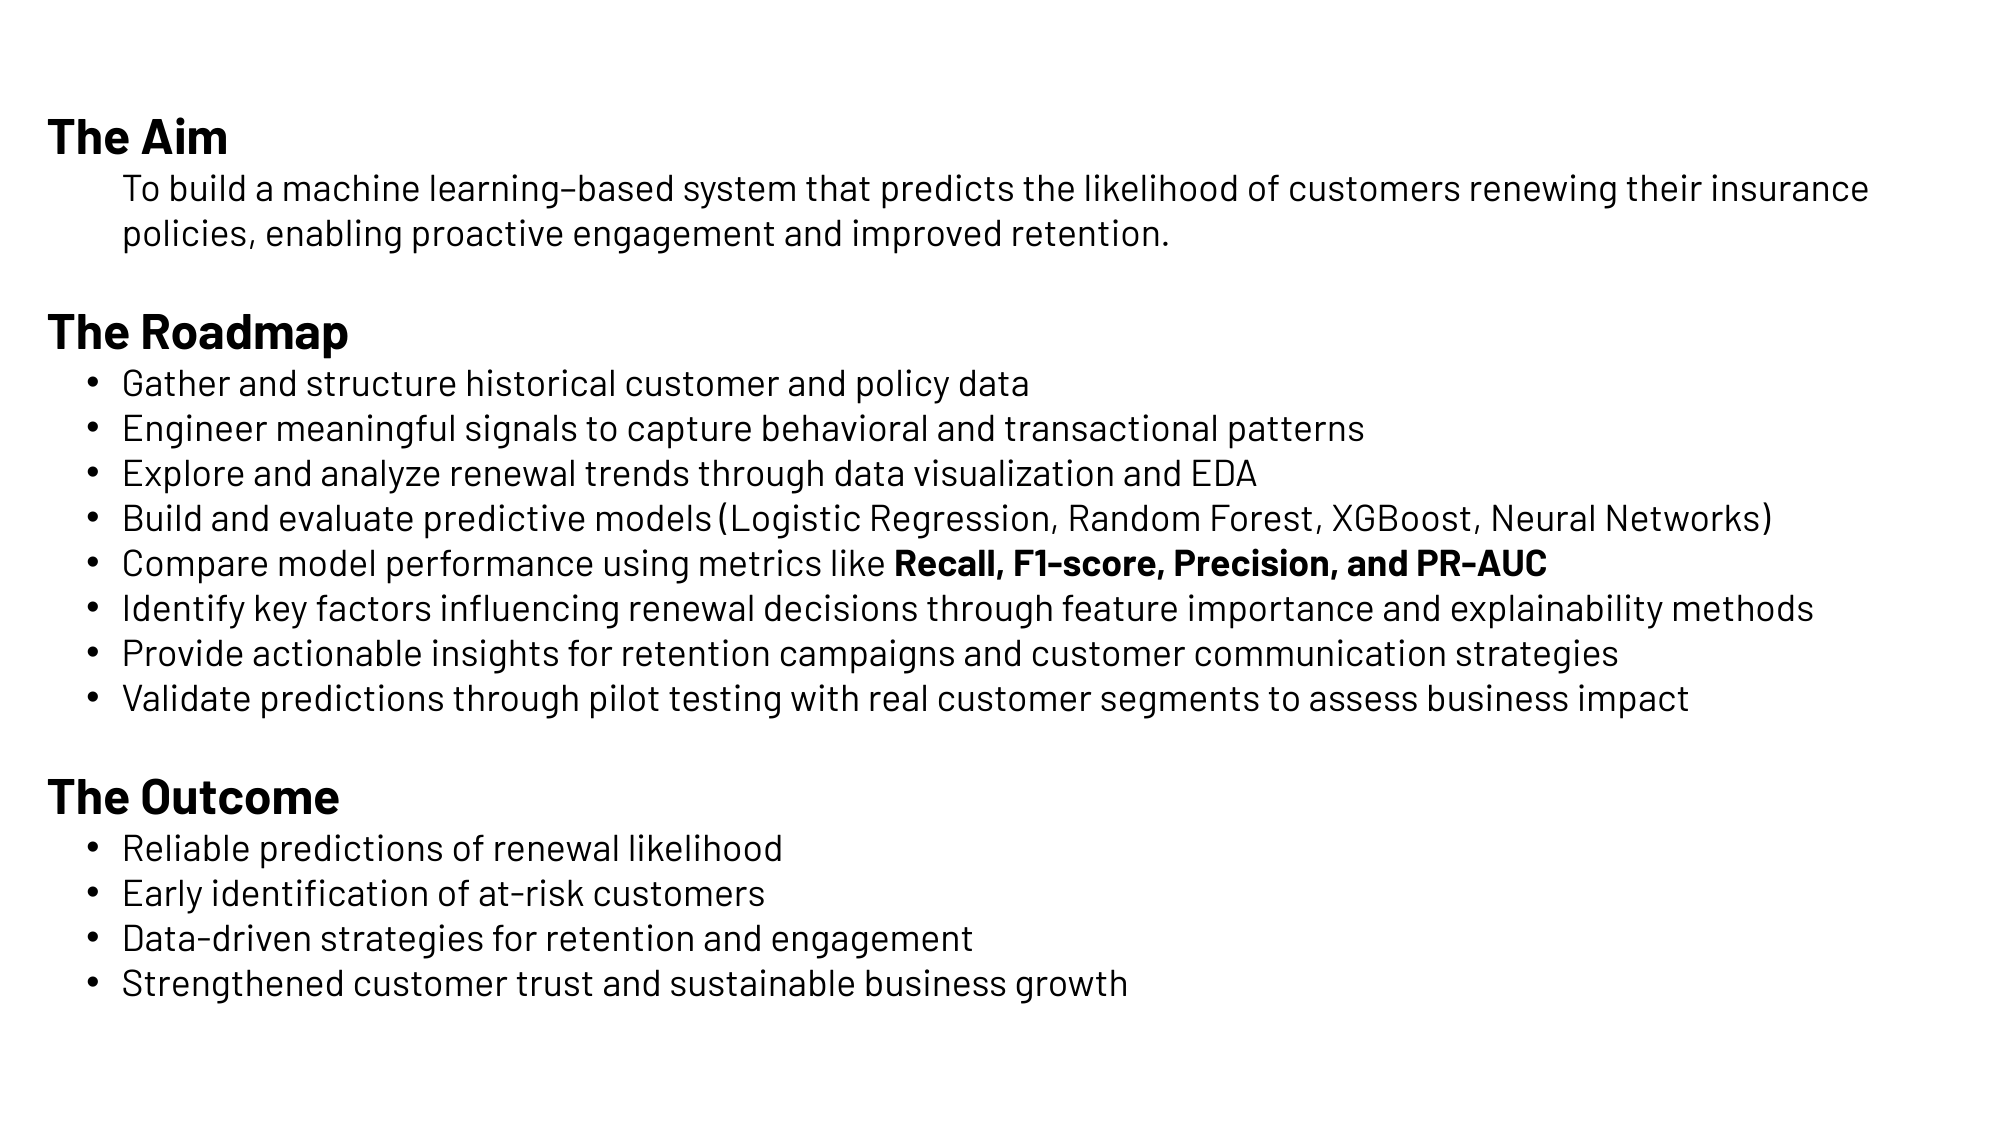

The Aim
To build a machine learning–based system that predicts the likelihood of customers renewing their insurance policies, enabling proactive engagement and improved retention.

The Roadmap
Gather and structure historical customer and policy data
Engineer meaningful signals to capture behavioral and transactional patterns
Explore and analyze renewal trends through data visualization and EDA
Build and evaluate predictive models (Logistic Regression, Random Forest, XGBoost, Neural Networks)
Compare model performance using metrics like Recall, F1-score, Precision, and PR-AUC
Identify key factors influencing renewal decisions through feature importance and explainability methods
Provide actionable insights for retention campaigns and customer communication strategies
Validate predictions through pilot testing with real customer segments to assess business impact

The Outcome
Reliable predictions of renewal likelihood
Early identification of at-risk customers
Data-driven strategies for retention and engagement
Strengthened customer trust and sustainable business growth